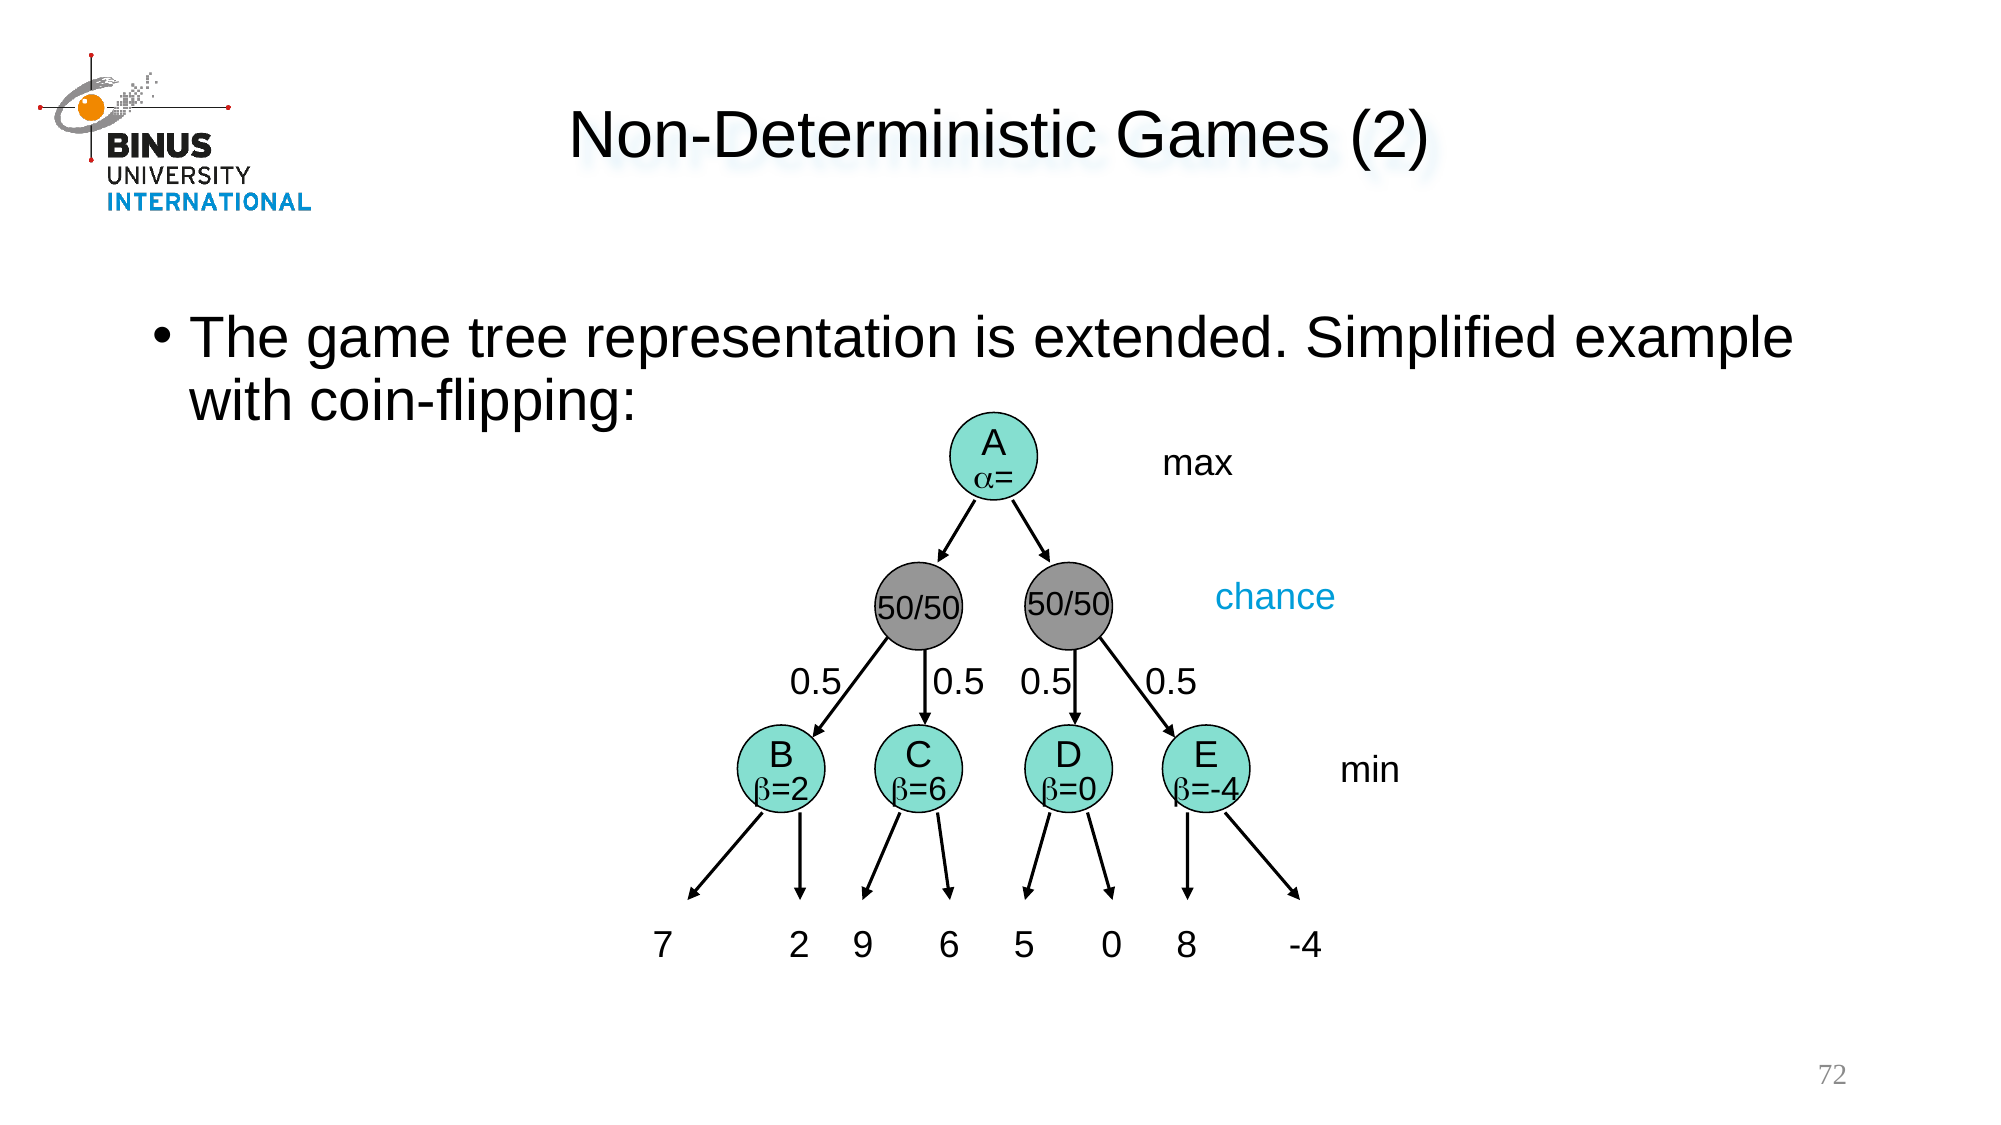

Non-Deterministic Games (2)
The game tree representation is extended. Simplified example with coin-flipping:
A
α=
max

50/50
50/50
chance

0.5
0.5

0.5

0.5
B
β=2
C
β=6
D
β=0
E
β=-4
min

7
2
9
6
5
0
8
-4
72